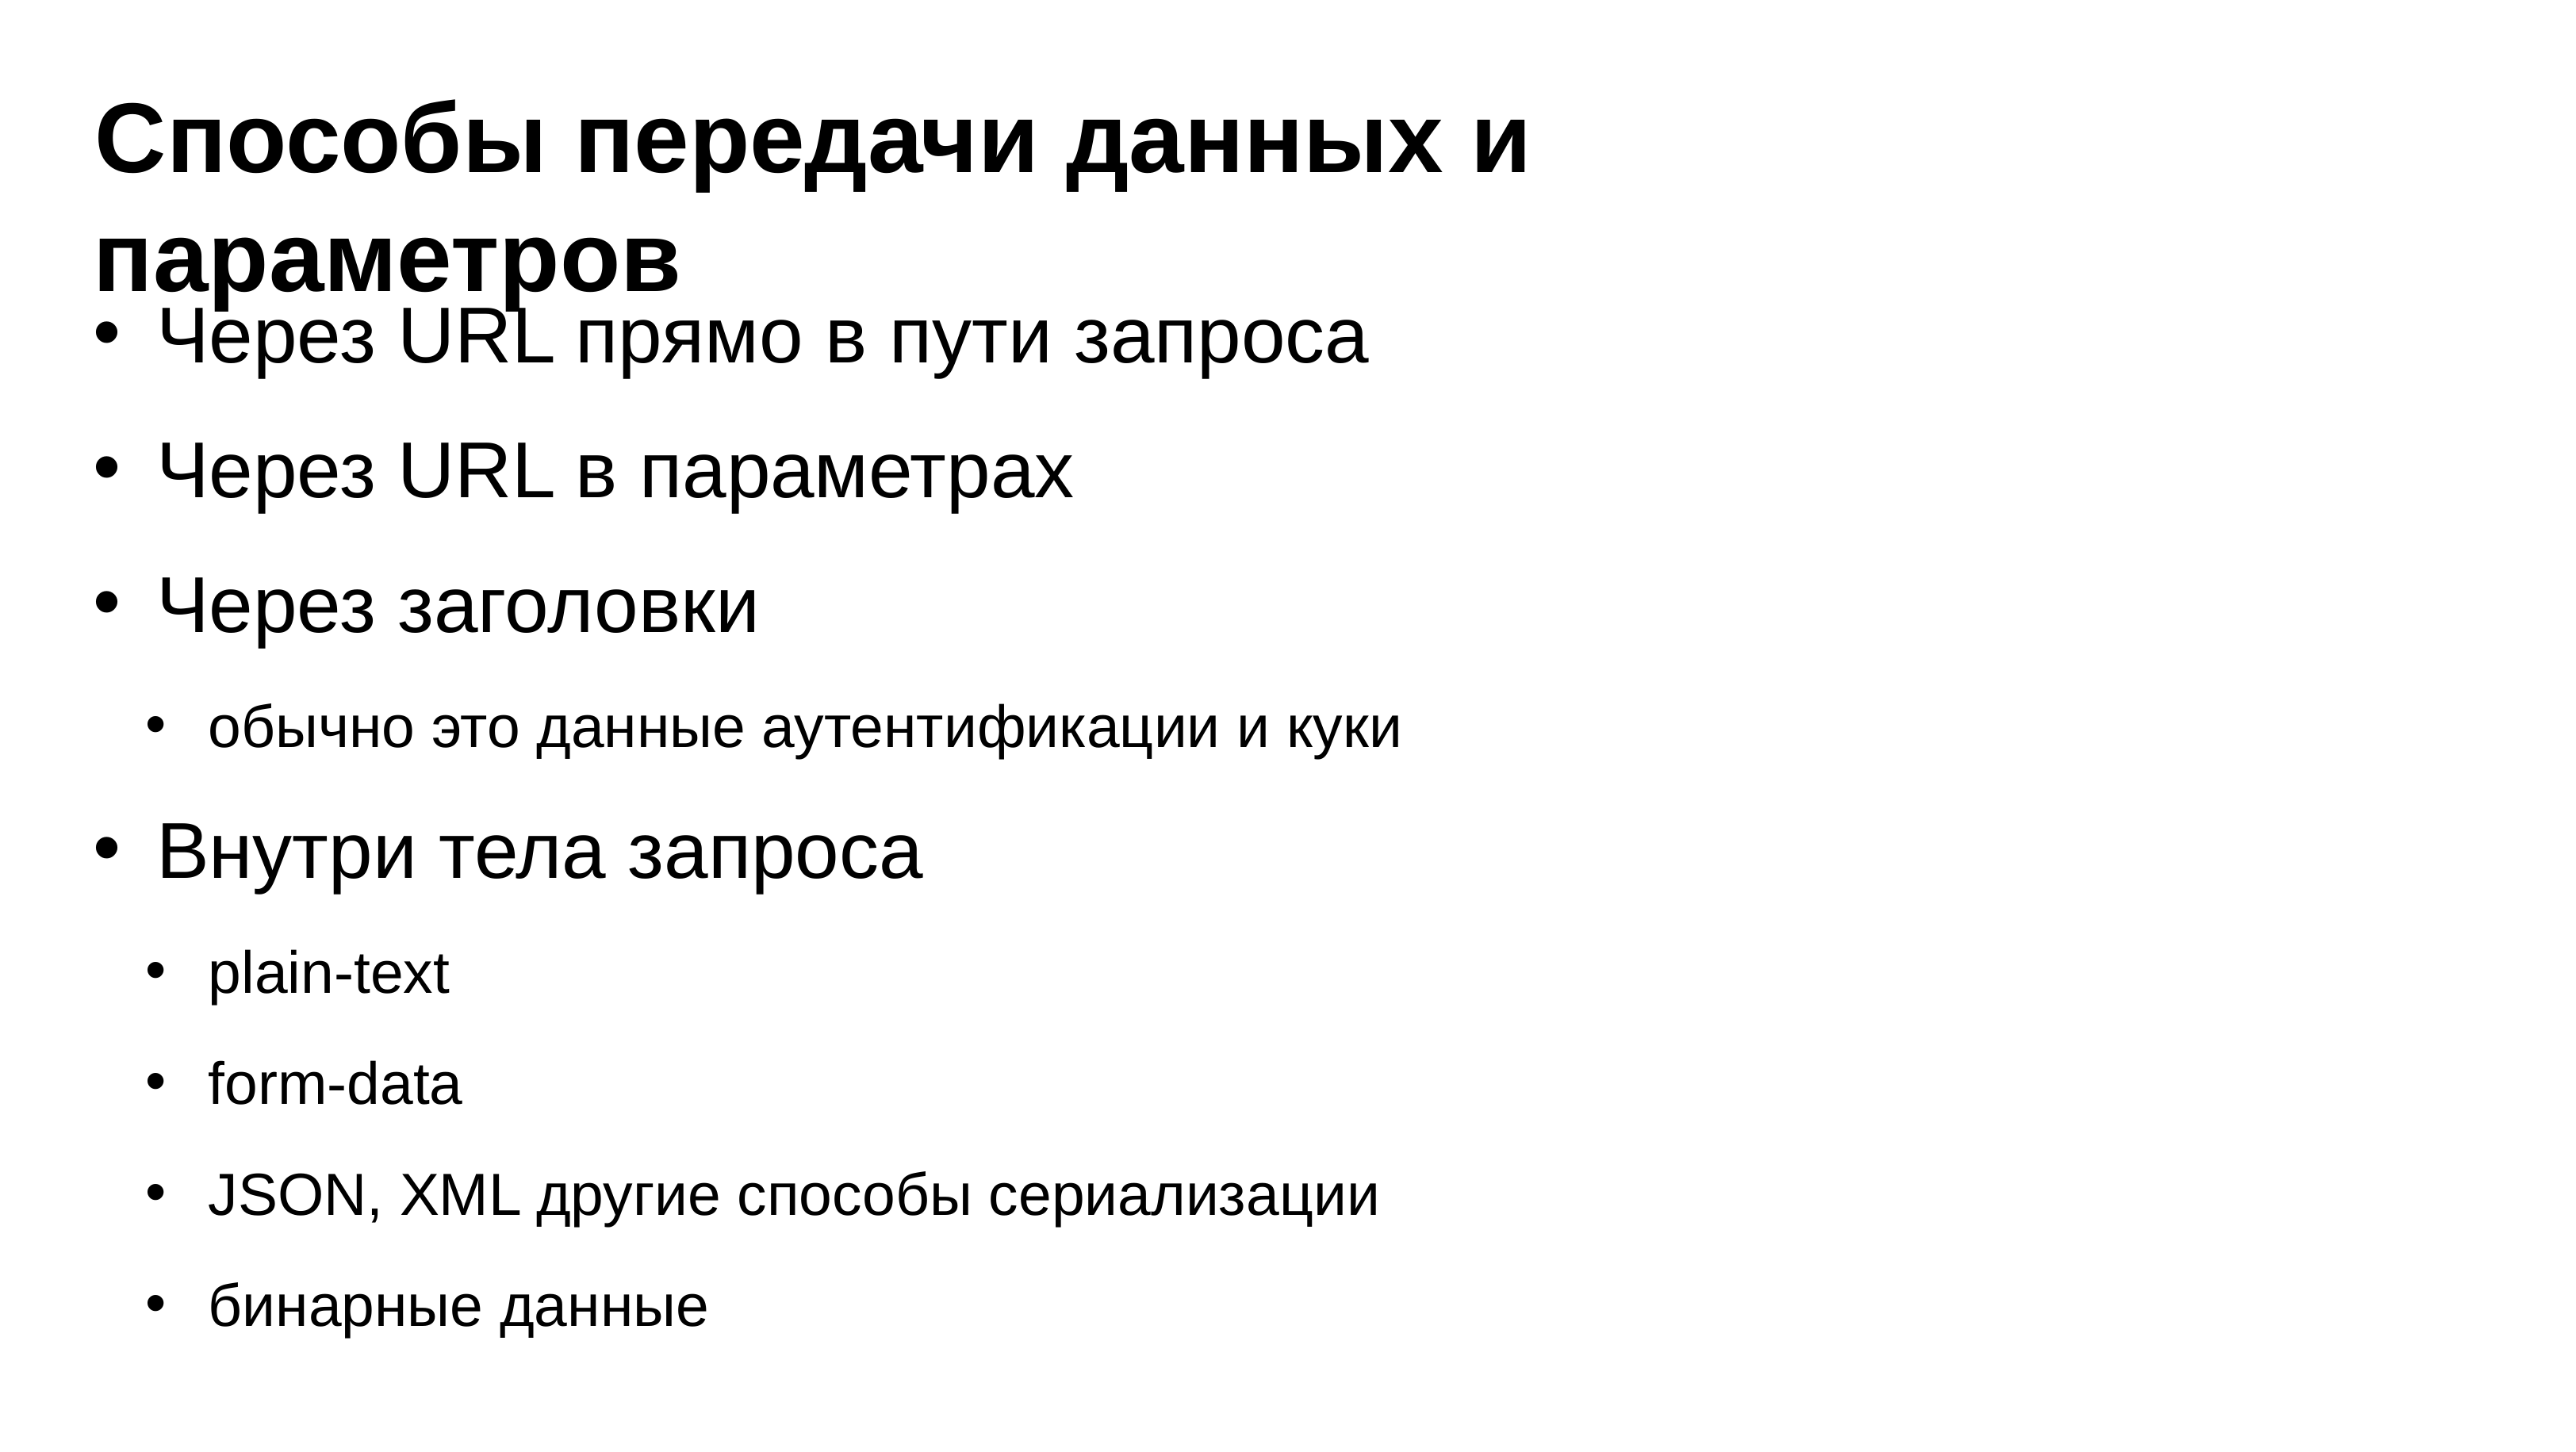

Способы передачи данных и параметров
Через URL прямо в пути запроса
Через URL в параметрах
Через заголовки
обычно это данные аутентификации и куки
Внутри тела запроса
plain-text
form-data
JSON, XML другие способы сериализации
бинарные данные
34